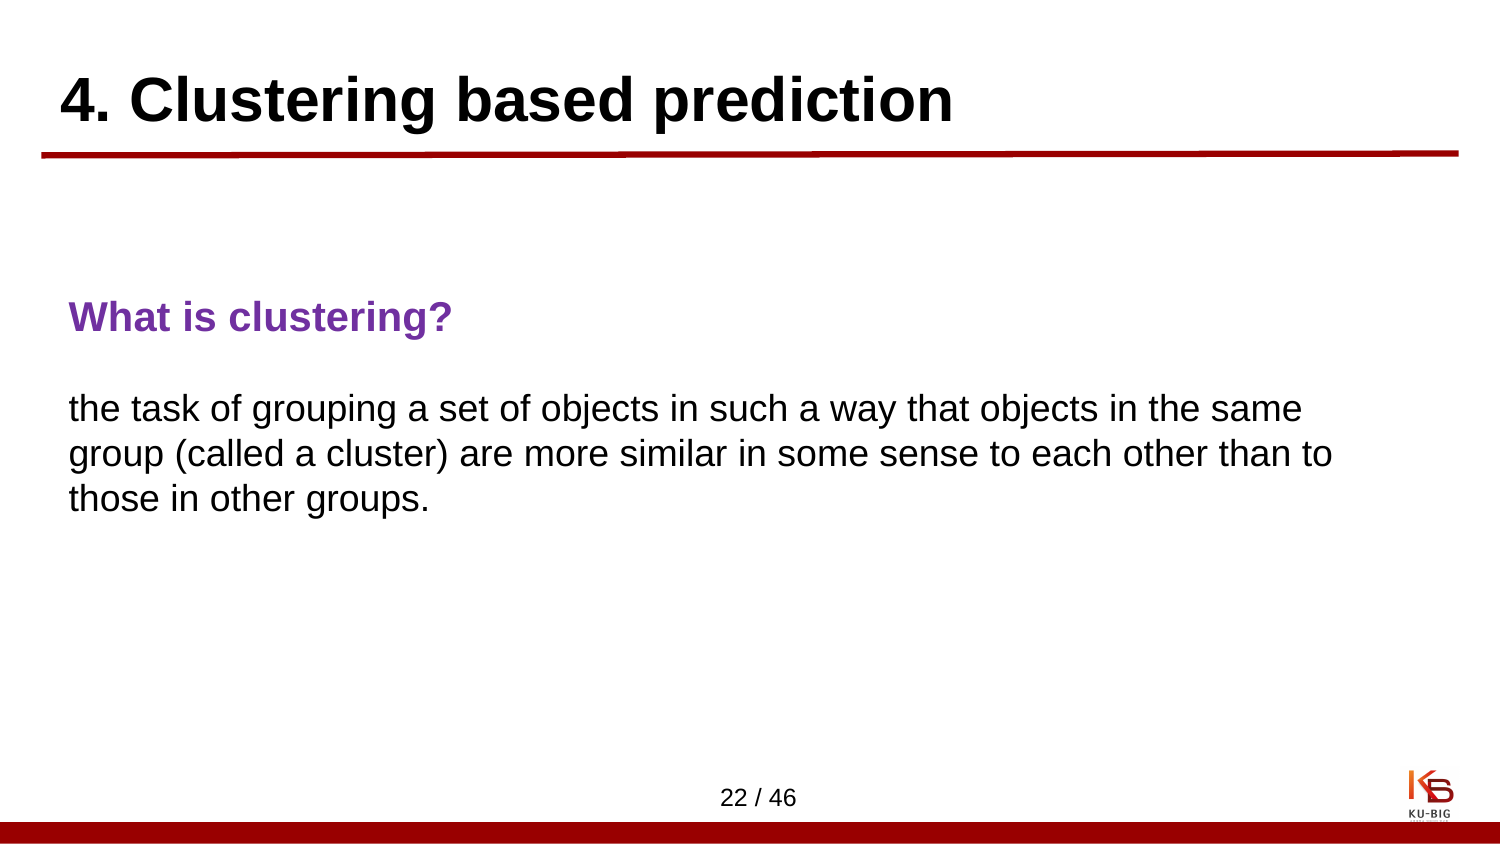

# 4. Clustering based prediction

What is clustering?

the task of grouping a set of objects in such a way that objects in the same group (called a cluster) are more similar in some sense to each other than to those in other groups.

22 / 46